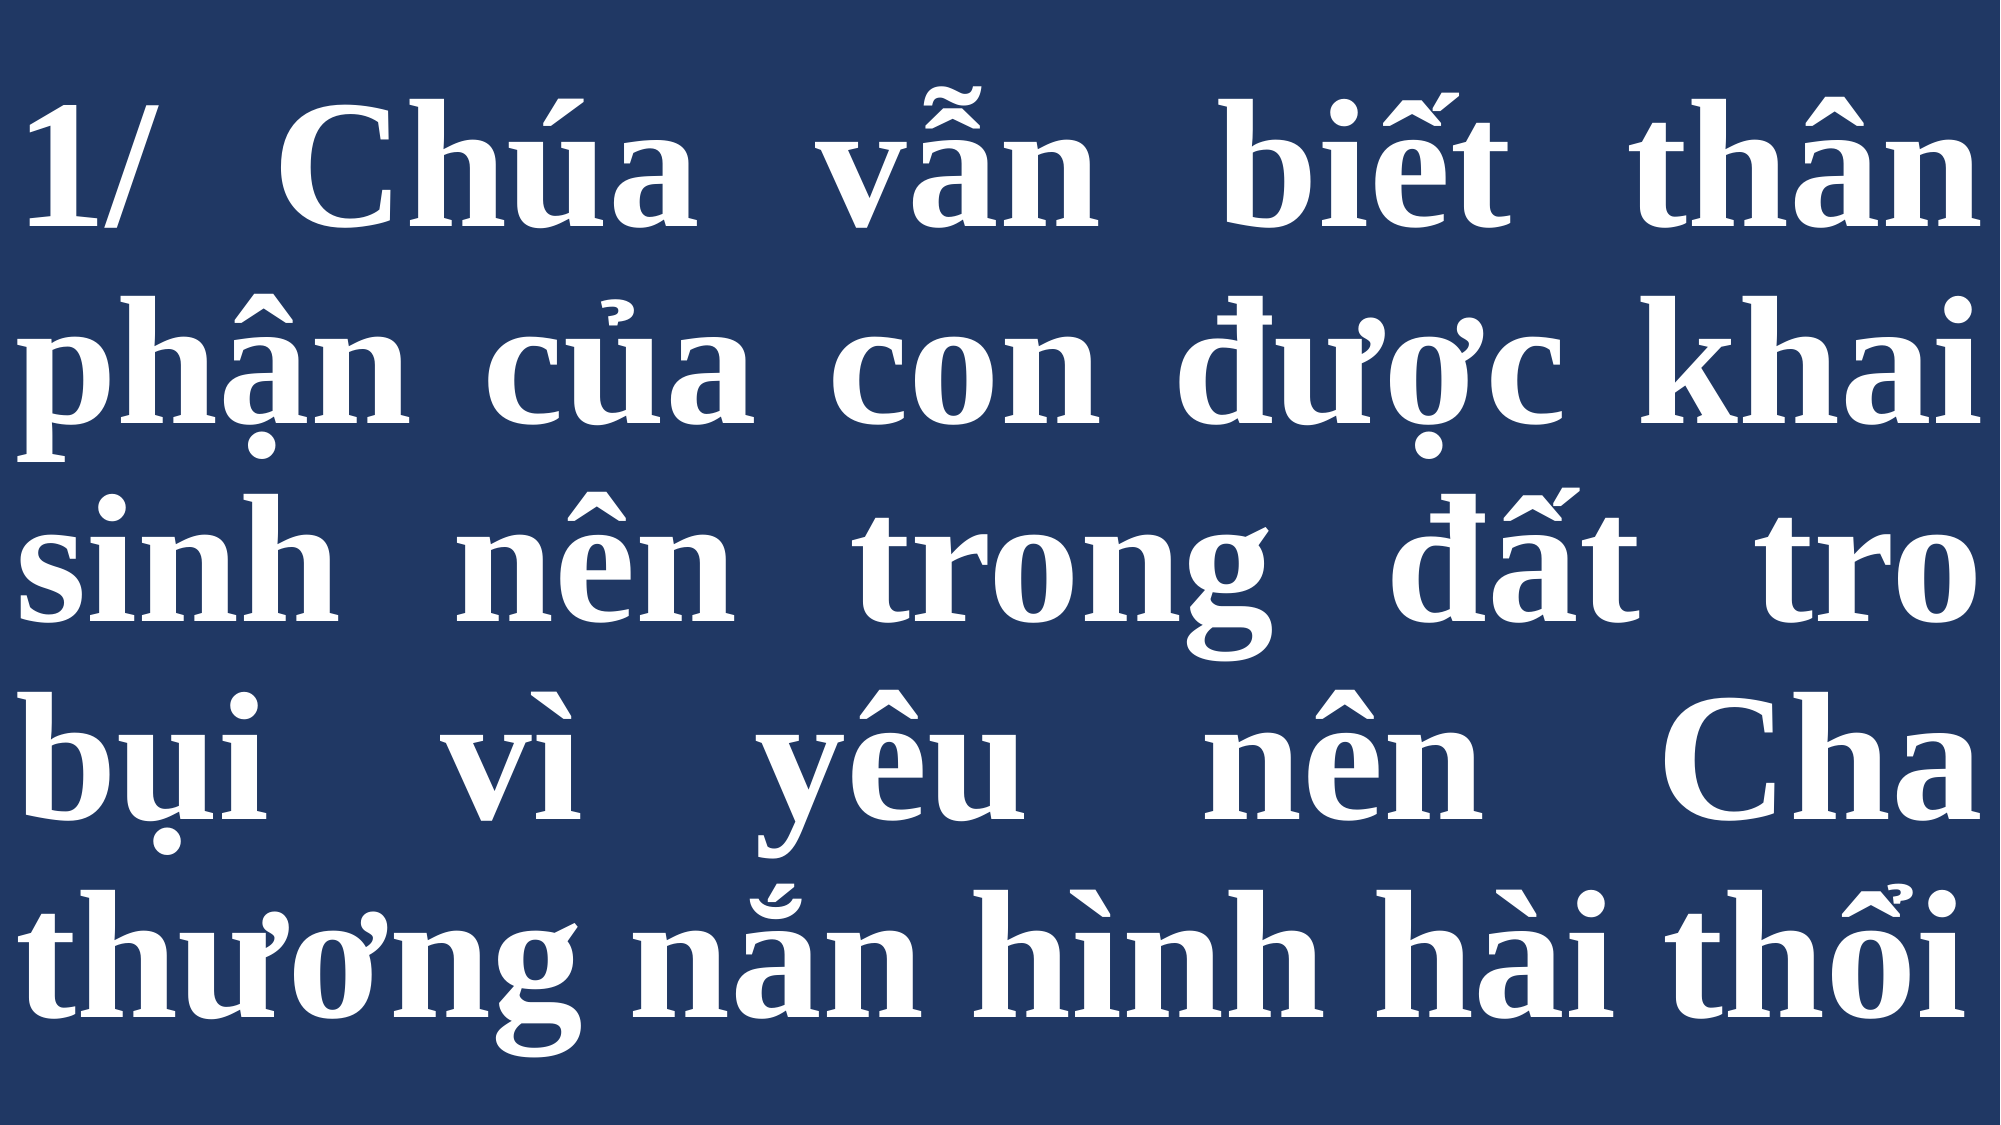

# 1/ Chúa vẫn biết thân phận của con được khai sinh nên trong đất tro bụi vì yêu nên Cha thương nắn hình hài thổi